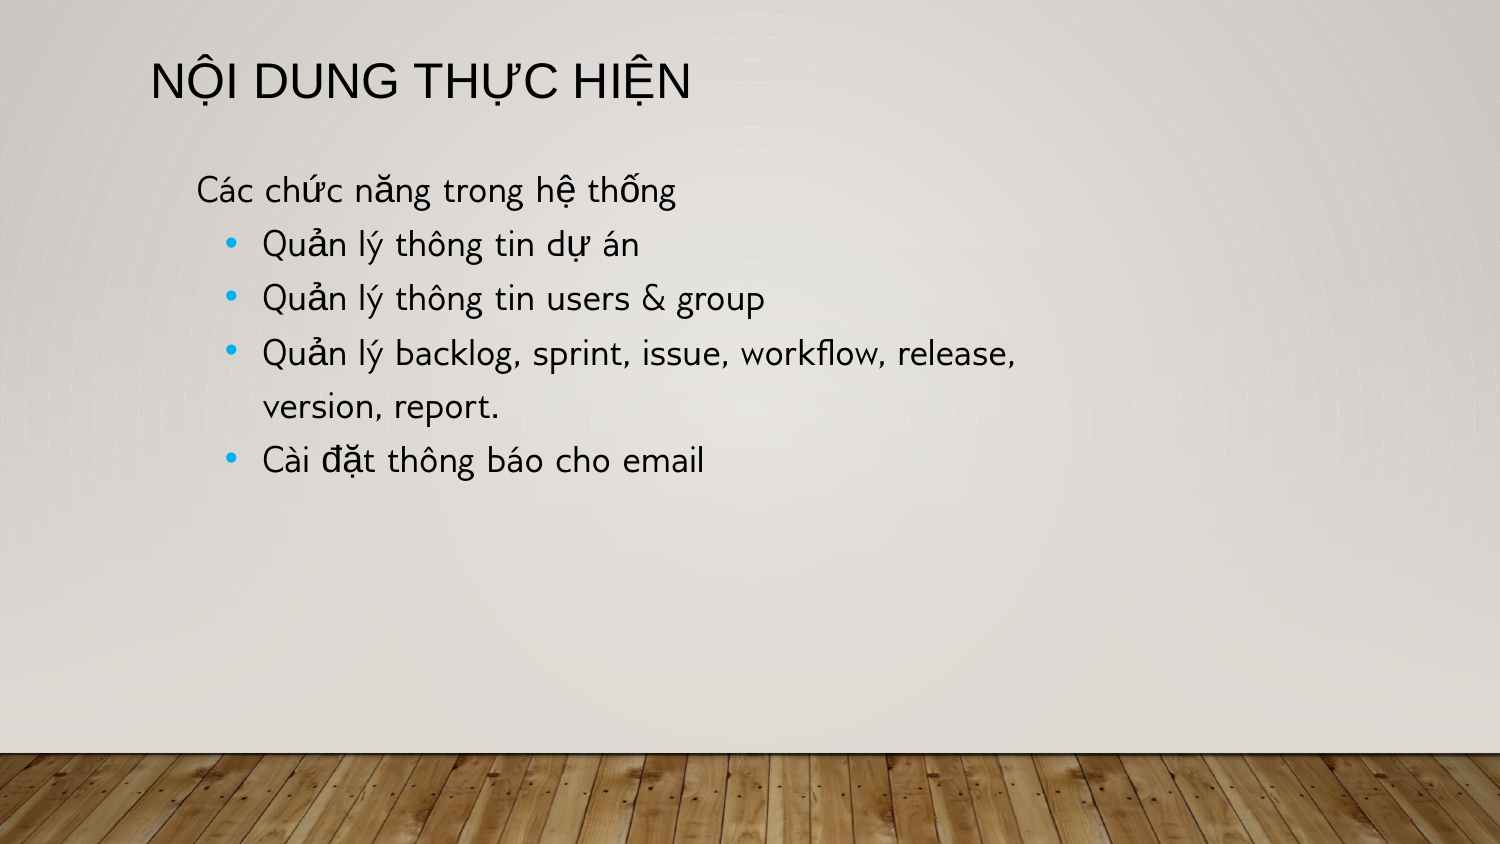

# NỘI DUNG THỰC HIệN
Các chức năng trong hệ thống
Quản lý thông tin dự án
Quản lý thông tin users & group
Quản lý backlog, sprint, issue, workflow, release, version, report.
Cài đặt thông báo cho email